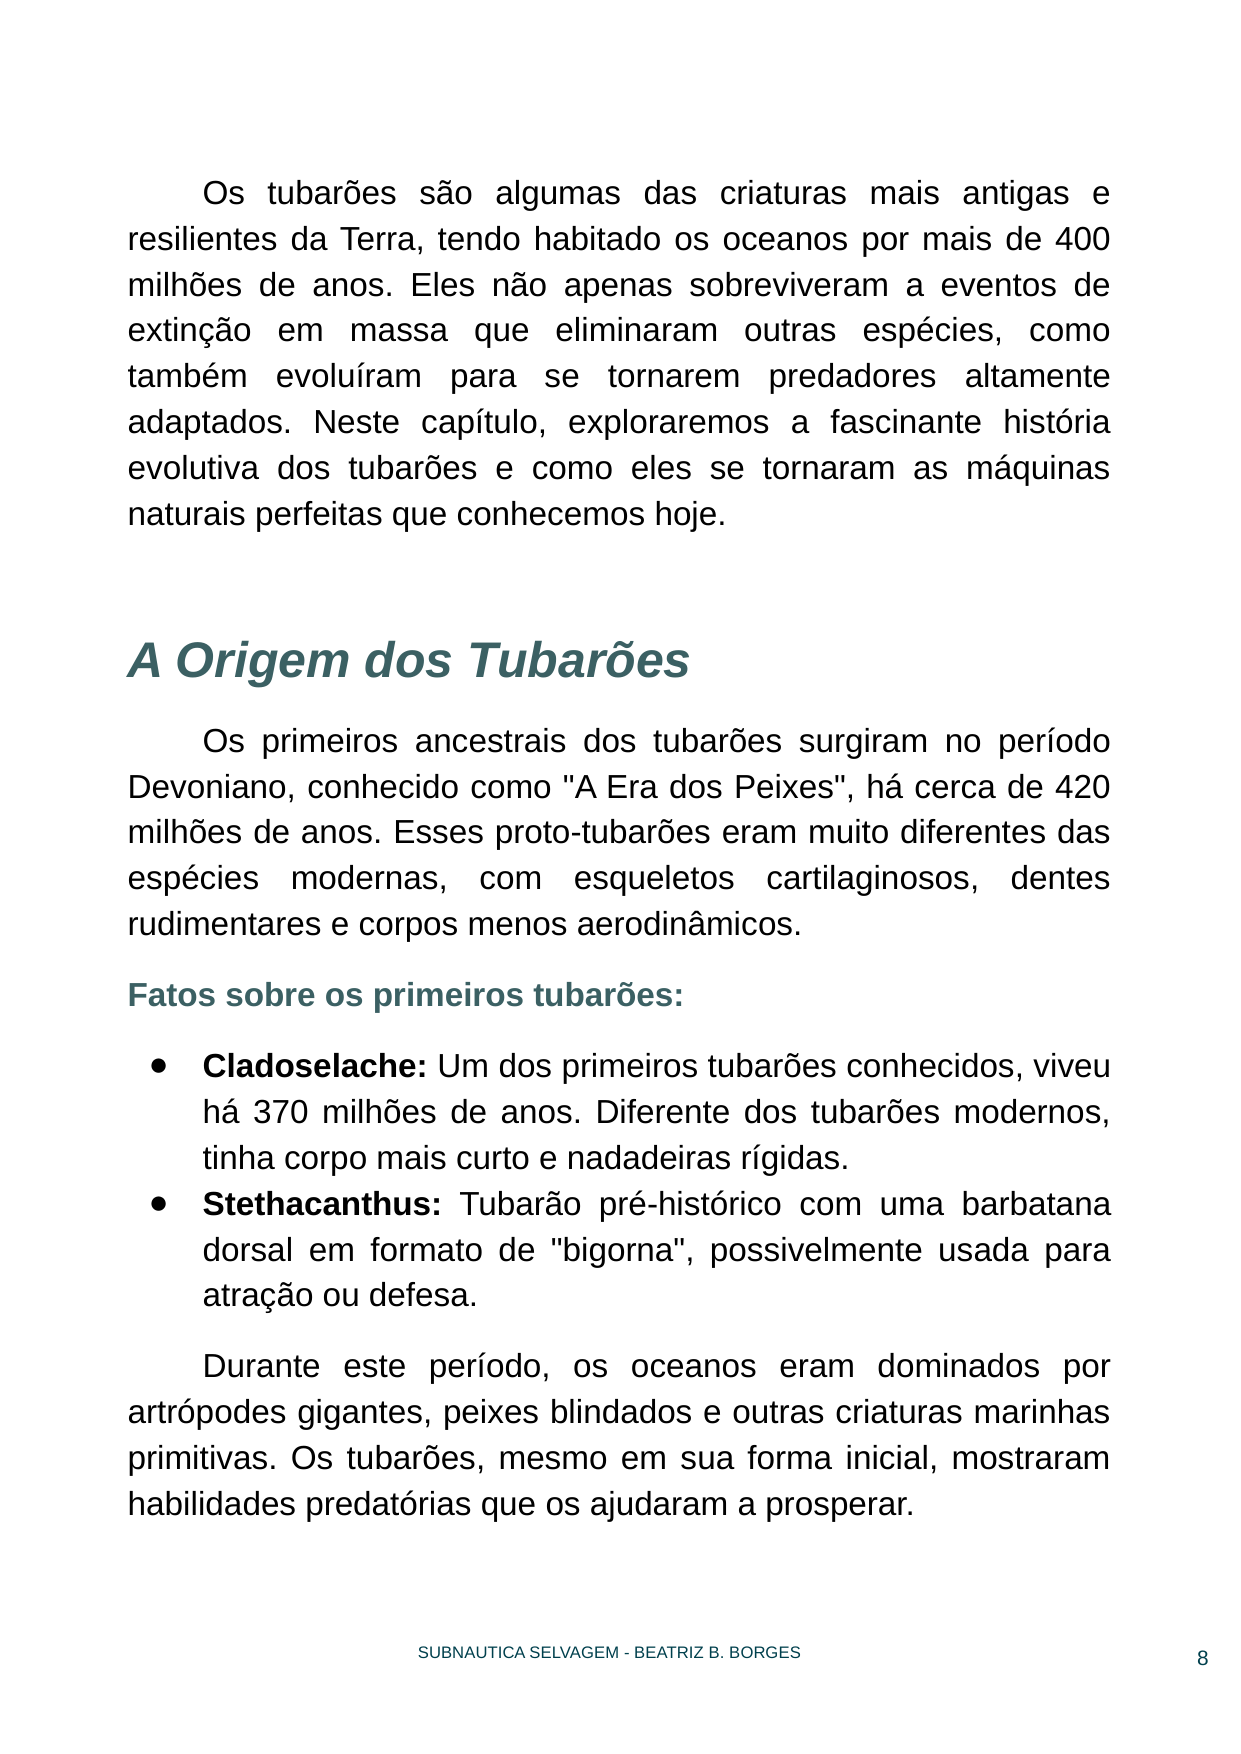

Os tubarões são algumas das criaturas mais antigas e resilientes da Terra, tendo habitado os oceanos por mais de 400 milhões de anos. Eles não apenas sobreviveram a eventos de extinção em massa que eliminaram outras espécies, como também evoluíram para se tornarem predadores altamente adaptados. Neste capítulo, exploraremos a fascinante história evolutiva dos tubarões e como eles se tornaram as máquinas naturais perfeitas que conhecemos hoje.

A Origem dos Tubarões
Os primeiros ancestrais dos tubarões surgiram no período Devoniano, conhecido como "A Era dos Peixes", há cerca de 420 milhões de anos. Esses proto-tubarões eram muito diferentes das espécies modernas, com esqueletos cartilaginosos, dentes rudimentares e corpos menos aerodinâmicos.
Fatos sobre os primeiros tubarões:
Cladoselache: Um dos primeiros tubarões conhecidos, viveu há 370 milhões de anos. Diferente dos tubarões modernos, tinha corpo mais curto e nadadeiras rígidas.
Stethacanthus: Tubarão pré-histórico com uma barbatana dorsal em formato de "bigorna", possivelmente usada para atração ou defesa.
Durante este período, os oceanos eram dominados por artrópodes gigantes, peixes blindados e outras criaturas marinhas primitivas. Os tubarões, mesmo em sua forma inicial, mostraram habilidades predatórias que os ajudaram a prosperar.

8
SUBNAUTICA SELVAGEM - BEATRIZ B. BORGES